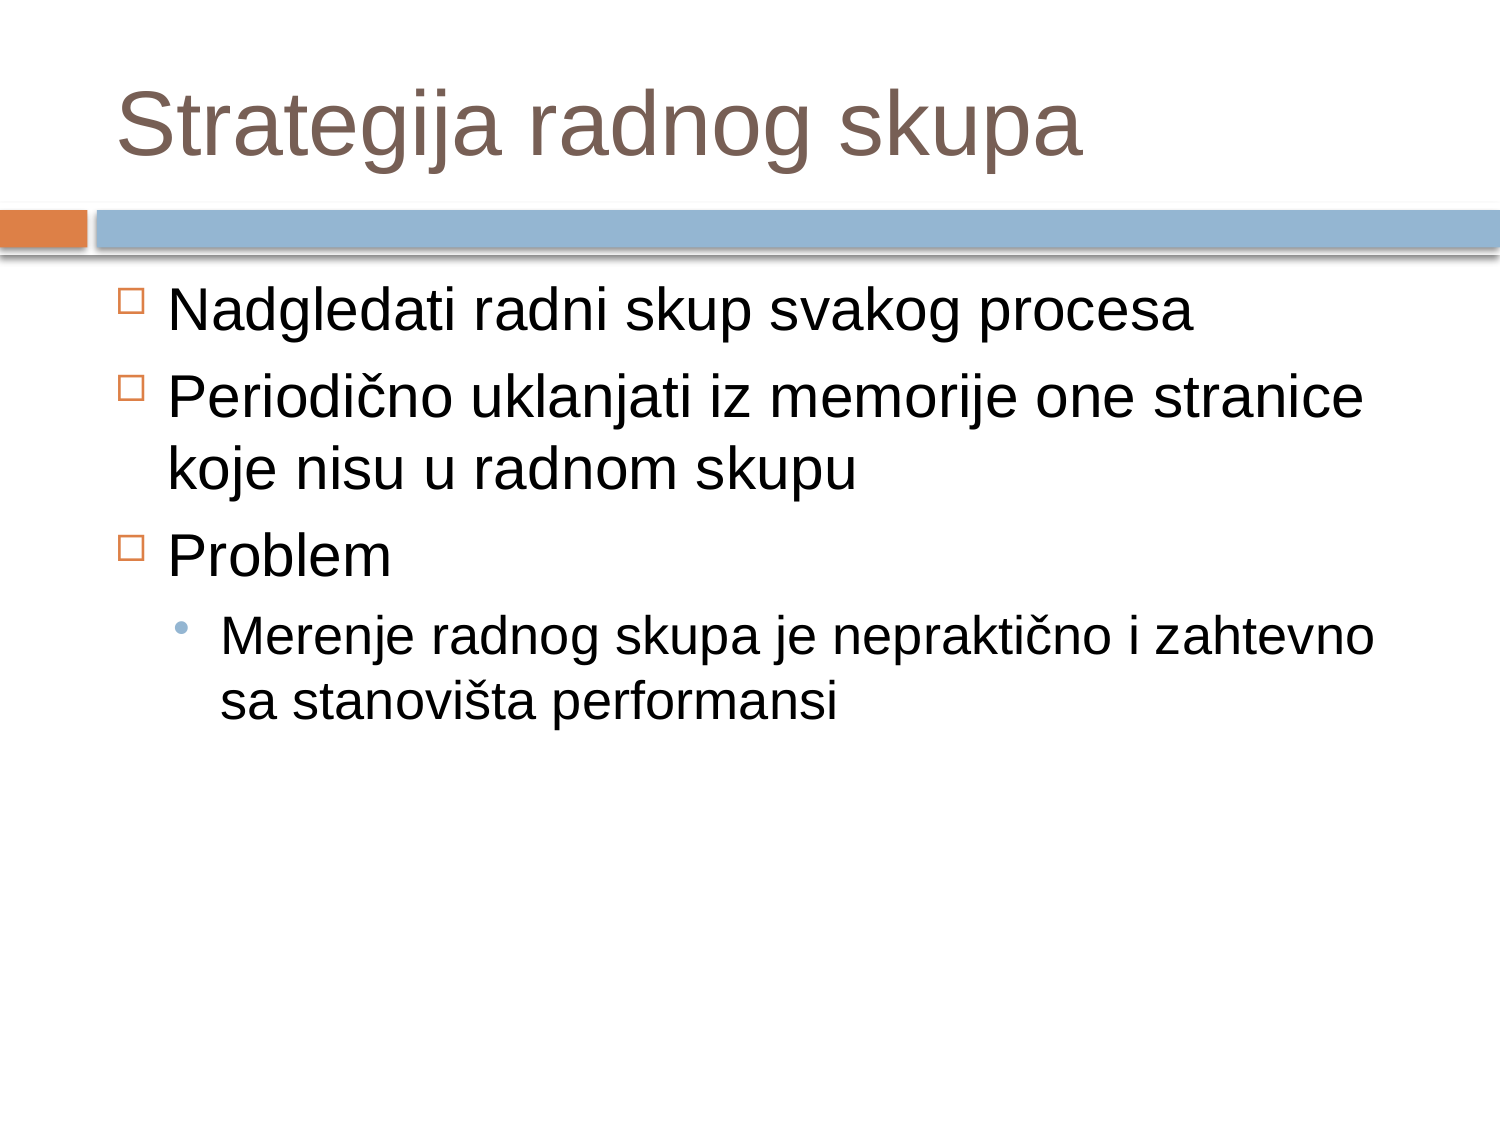

# Strategija radnog skupa
Nadgledati radni skup svakog procesa
Periodično uklanjati iz memorije one stranice koje nisu u radnom skupu
Problem
Merenje radnog skupa je nepraktično i zahtevno sa stanovišta performansi